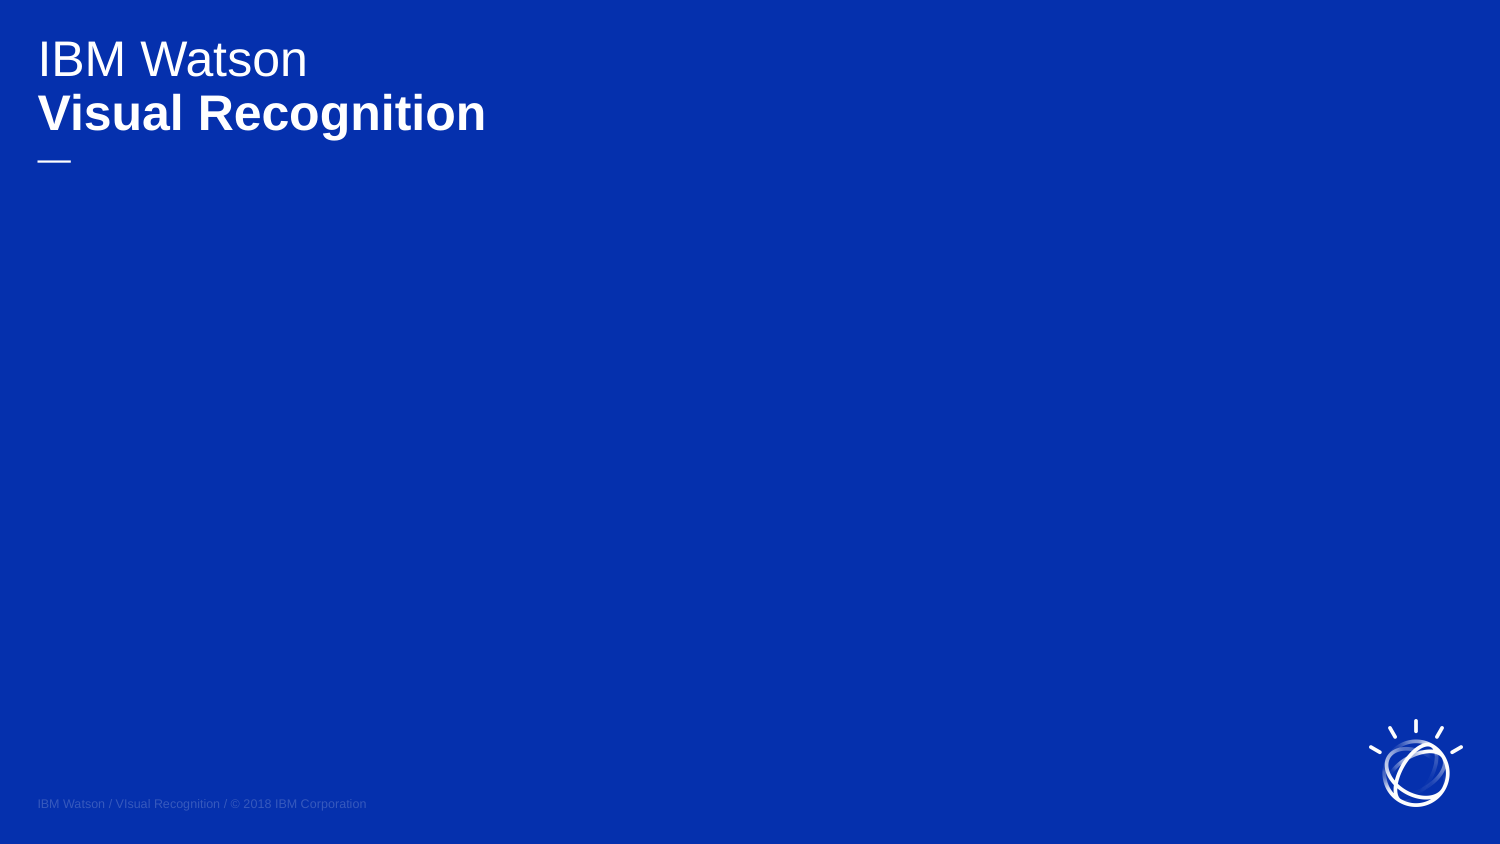

# IBM Watson Visual Recognition —
IBM Watson / VIsual Recognition / © 2018 IBM Corporation